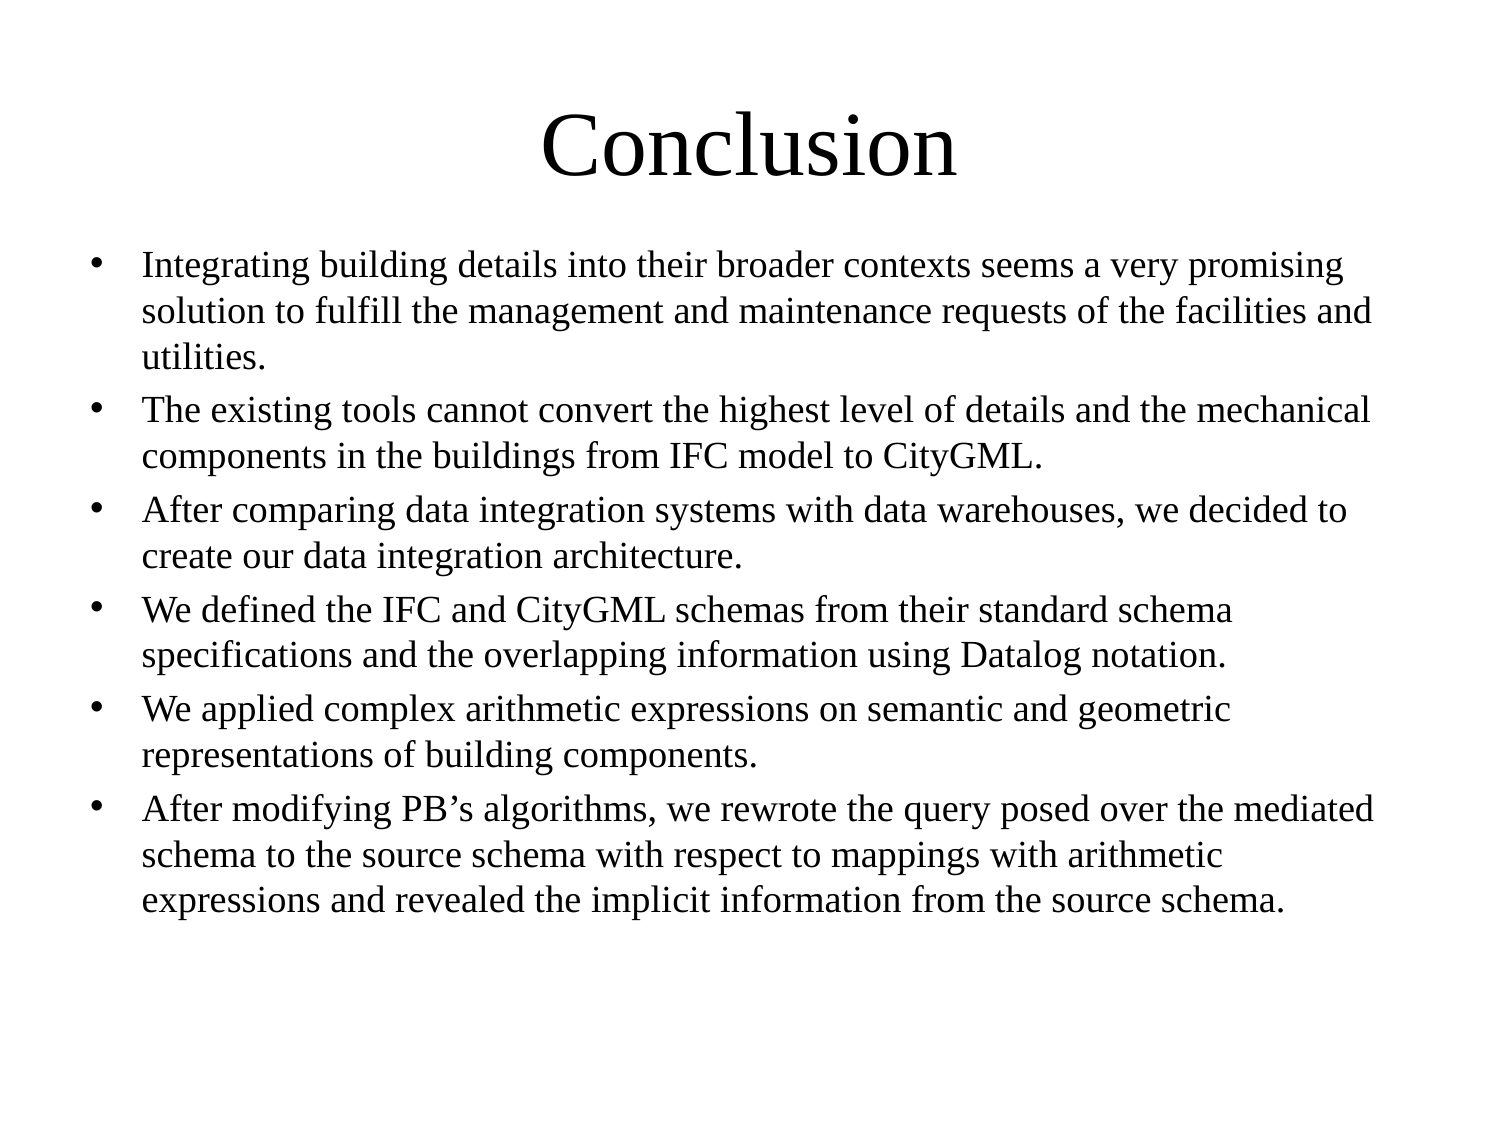

# Conclusion
Integrating building details into their broader contexts seems a very promising solution to fulfill the management and maintenance requests of the facilities and utilities.
The existing tools cannot convert the highest level of details and the mechanical components in the buildings from IFC model to CityGML.
After comparing data integration systems with data warehouses, we decided to create our data integration architecture.
We defined the IFC and CityGML schemas from their standard schema specifications and the overlapping information using Datalog notation.
We applied complex arithmetic expressions on semantic and geometric representations of building components.
After modifying PB’s algorithms, we rewrote the query posed over the mediated schema to the source schema with respect to mappings with arithmetic expressions and revealed the implicit information from the source schema.